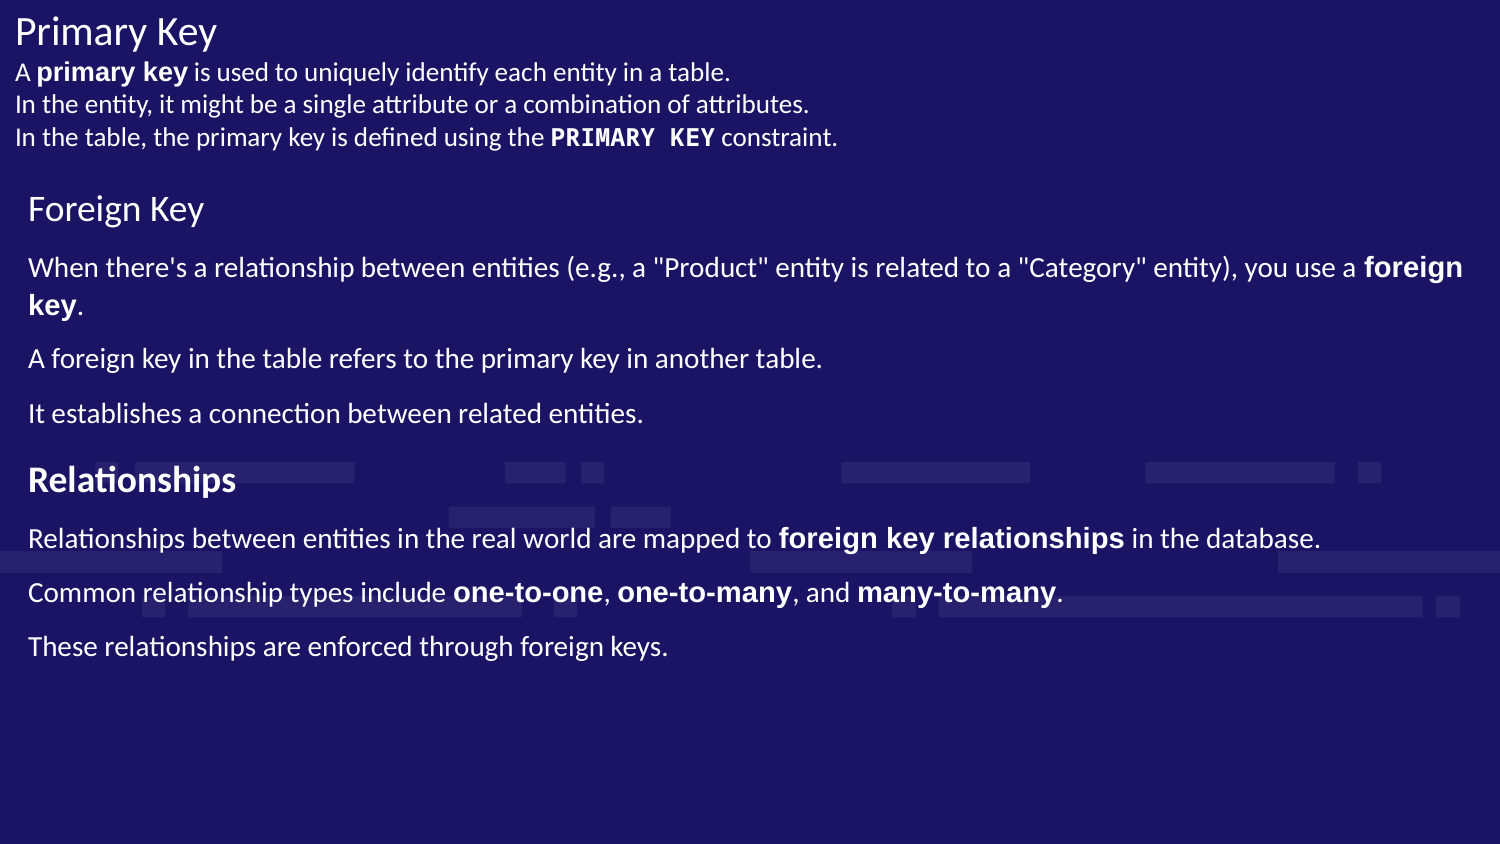

Primary Key
A primary key is used to uniquely identify each entity in a table.
In the entity, it might be a single attribute or a combination of attributes.
In the table, the primary key is defined using the PRIMARY KEY constraint.
Foreign Key
When there's a relationship between entities (e.g., a "Product" entity is related to a "Category" entity), you use a foreign key.
A foreign key in the table refers to the primary key in another table.
It establishes a connection between related entities.
Relationships
Relationships between entities in the real world are mapped to foreign key relationships in the database.
Common relationship types include one-to-one, one-to-many, and many-to-many.
These relationships are enforced through foreign keys.